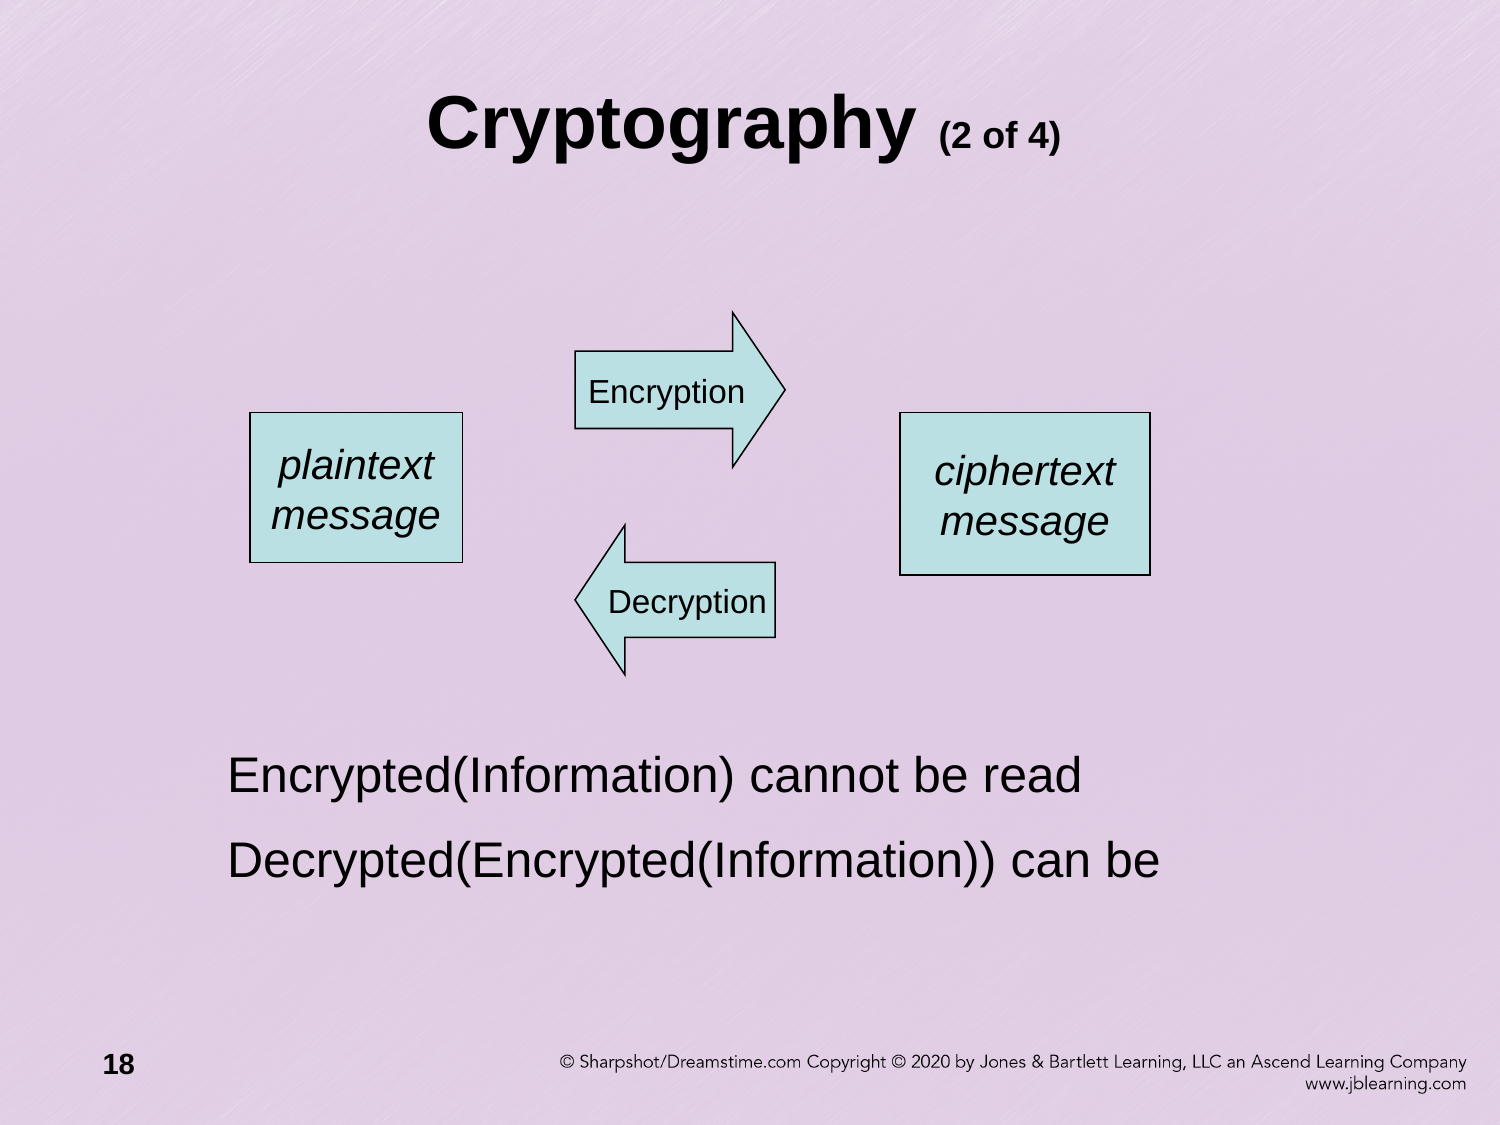

# Cryptography (2 of 4)
Encryption
plaintext
message
ciphertext
message
Decryption
Encrypted(Information) cannot be read
Decrypted(Encrypted(Information)) can be
18